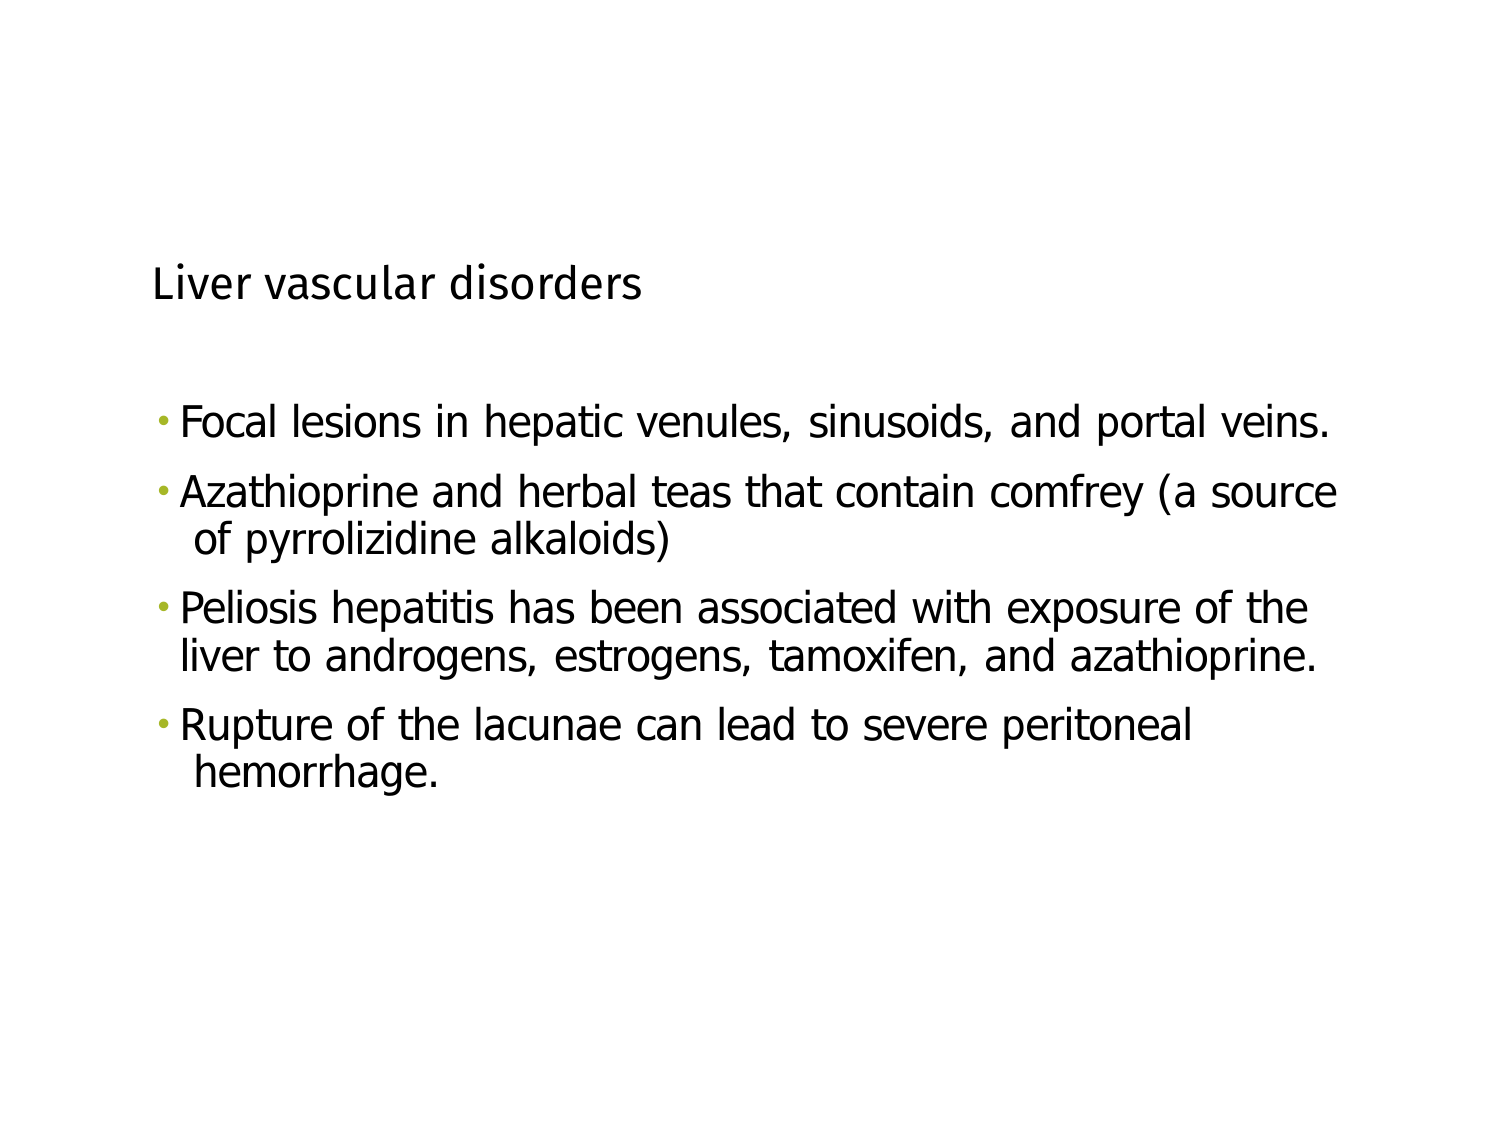

# Liver vascular disorders
Focal lesions in hepatic venules, sinusoids, and portal veins.
Azathioprine and herbal teas that contain comfrey (a source  of pyrrolizidine alkaloids)
Peliosis hepatitis has been associated with exposure of the  liver to androgens, estrogens, tamoxifen, and azathioprine.
Rupture of the lacunae can lead to severe peritoneal  hemorrhage.